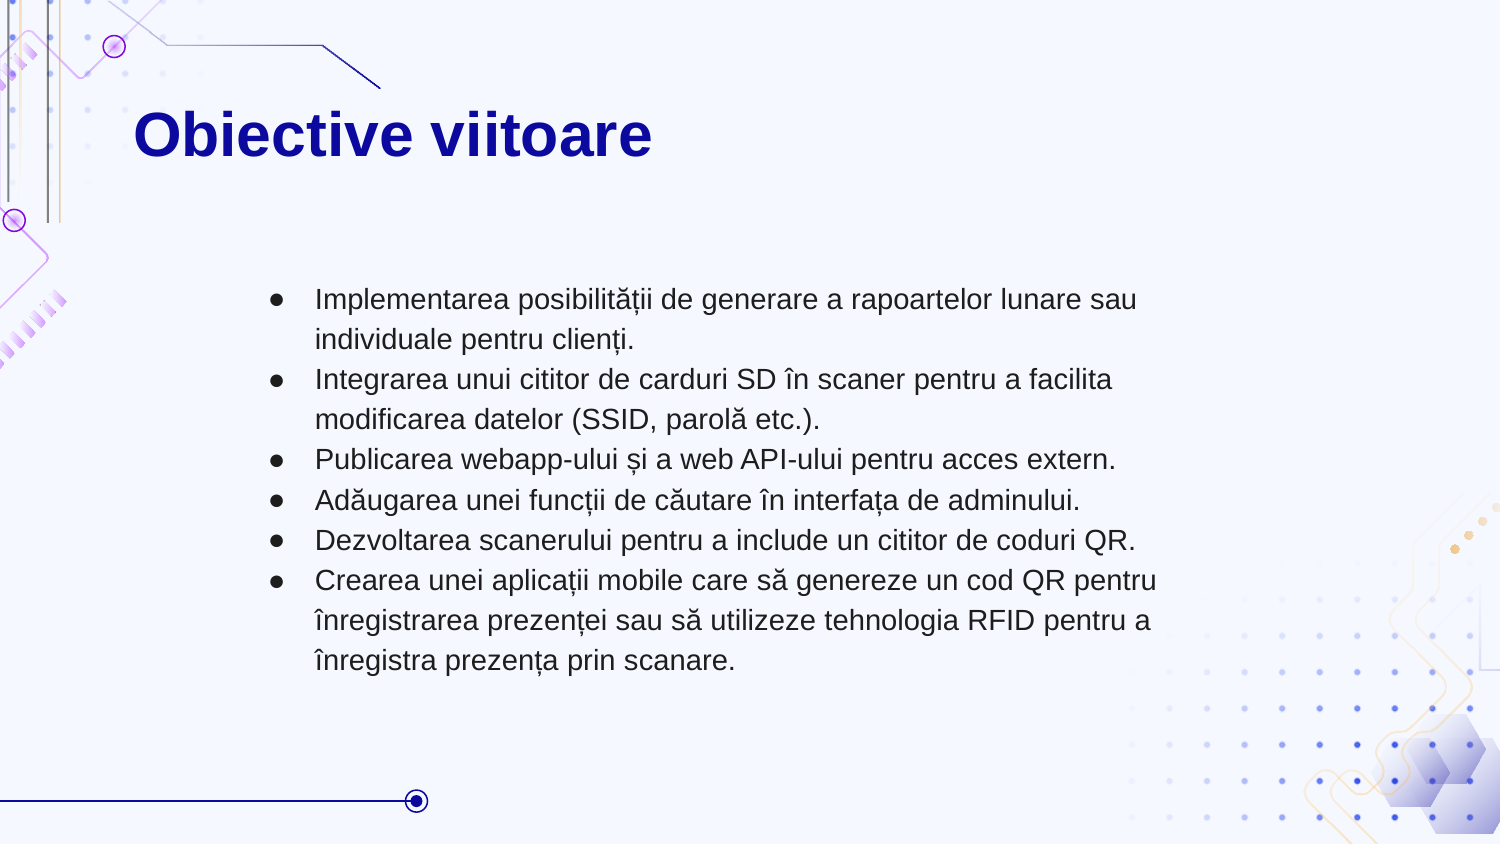

# Obiective viitoare
Implementarea posibilității de generare a rapoartelor lunare sau individuale pentru clienți.
Integrarea unui cititor de carduri SD în scaner pentru a facilita modificarea datelor (SSID, parolă etc.).
Publicarea webapp-ului și a web API-ului pentru acces extern.
Adăugarea unei funcții de căutare în interfața de adminului.
Dezvoltarea scanerului pentru a include un cititor de coduri QR.
Crearea unei aplicații mobile care să genereze un cod QR pentru înregistrarea prezenței sau să utilizeze tehnologia RFID pentru a înregistra prezența prin scanare.